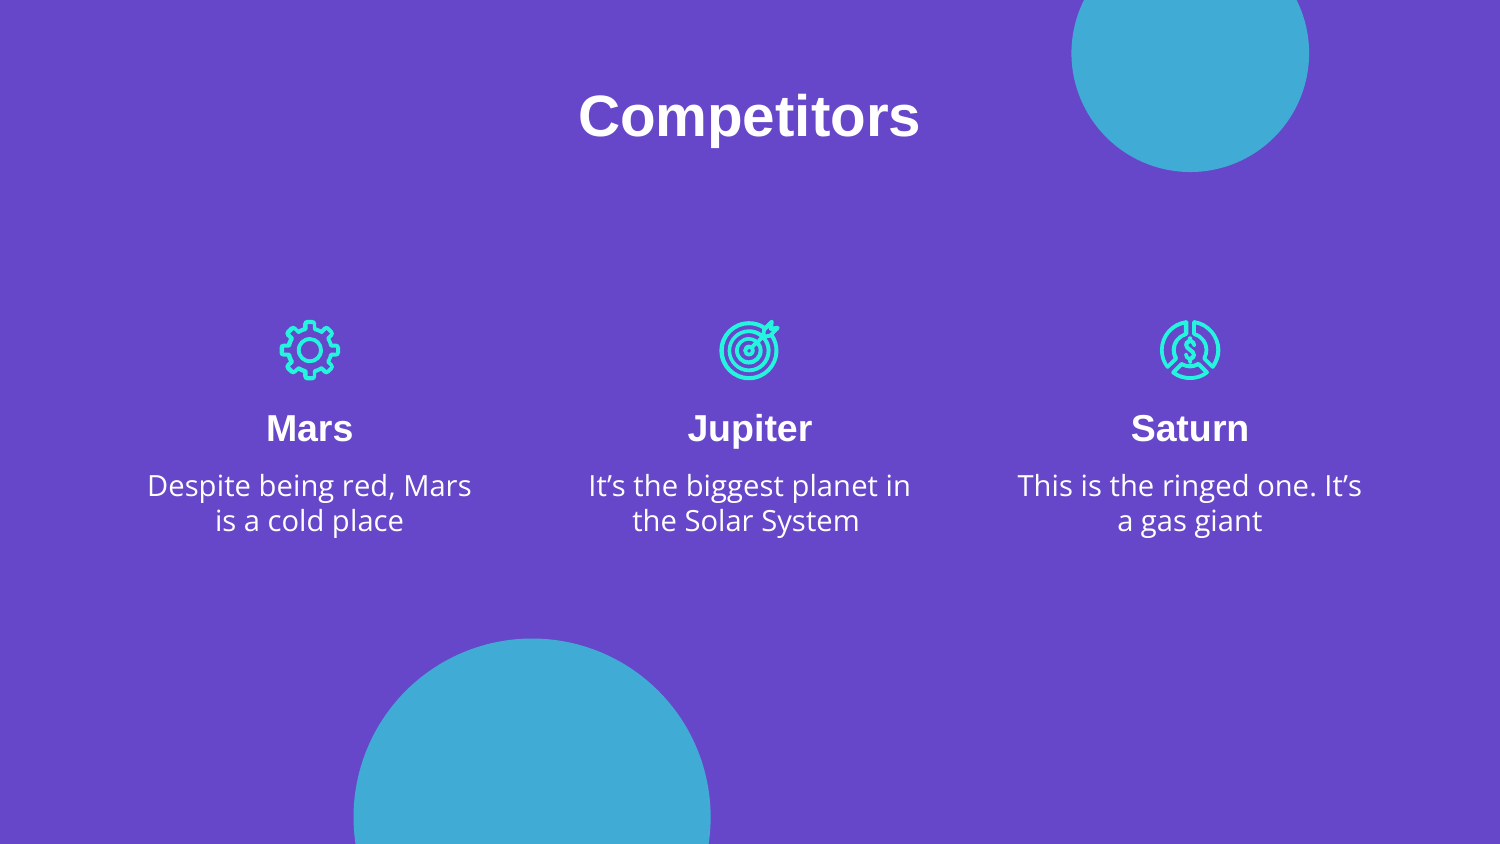

Competitors

# Mars
Jupiter
Saturn
Despite being red, Mars is a cold place
It’s the biggest planet in the Solar System
This is the ringed one. It’s a gas giant